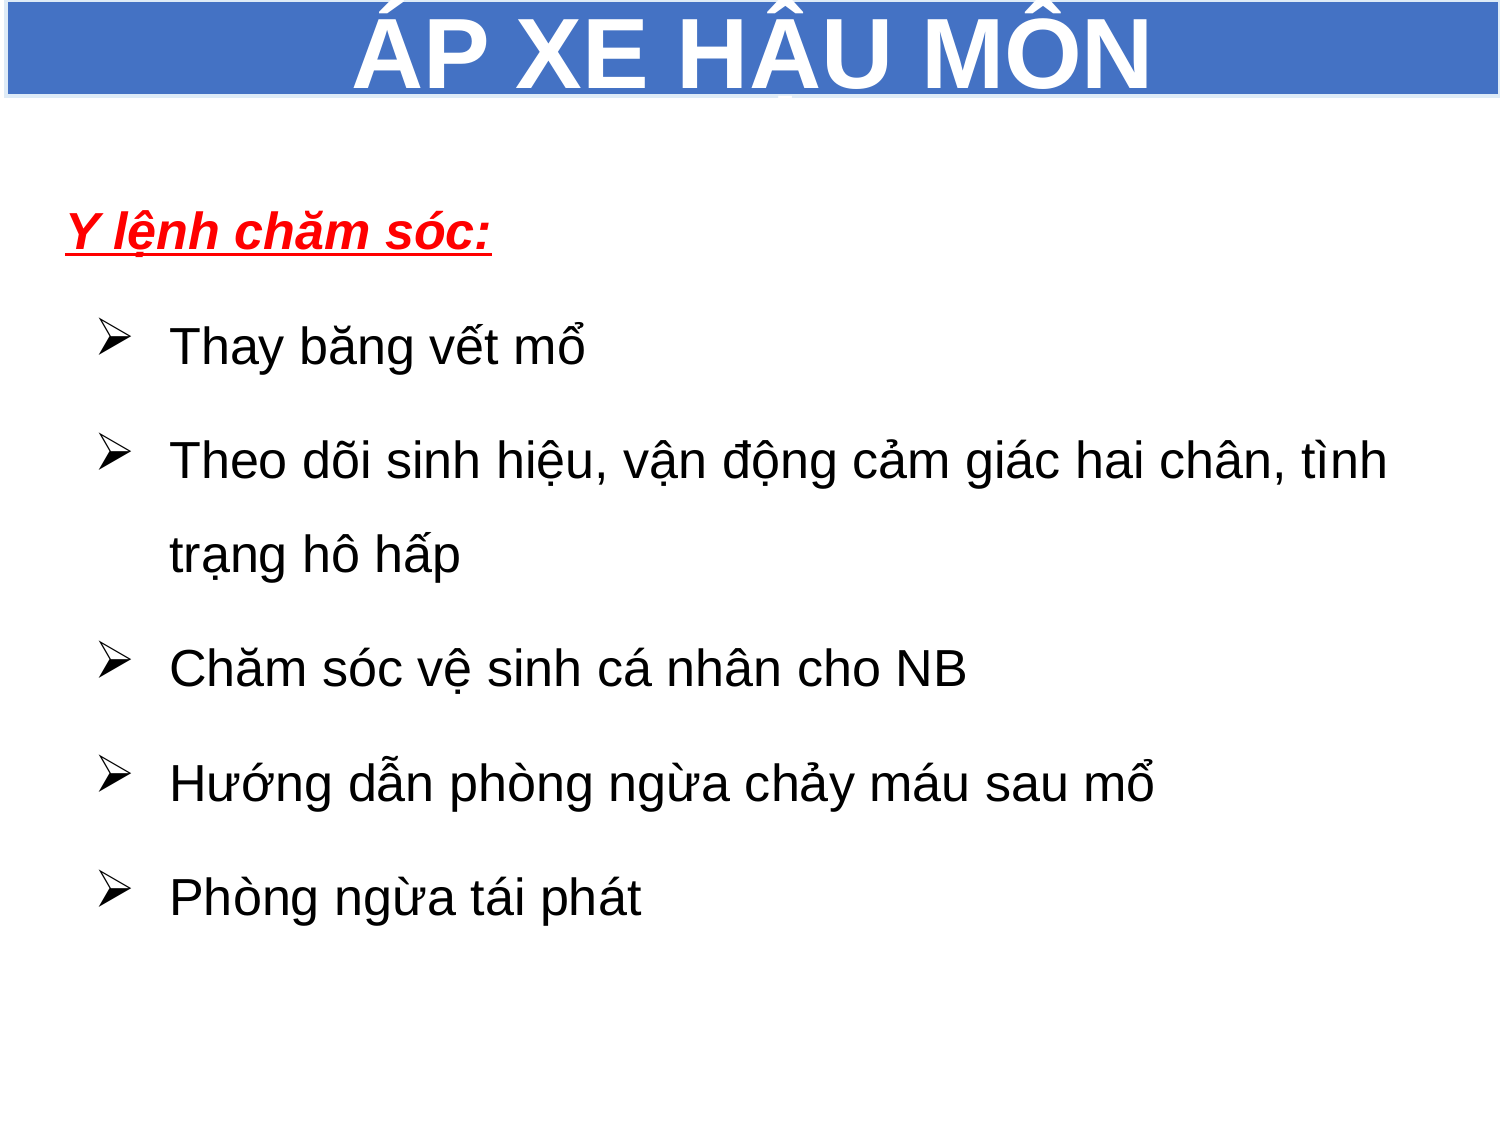

Áp xe hậu môn
Y lệnh chăm sóc:
Thay băng vết mổ
Theo dõi sinh hiệu, vận động cảm giác hai chân, tình trạng hô hấp
Chăm sóc vệ sinh cá nhân cho NB
Hướng dẫn phòng ngừa chảy máu sau mổ
Phòng ngừa tái phát